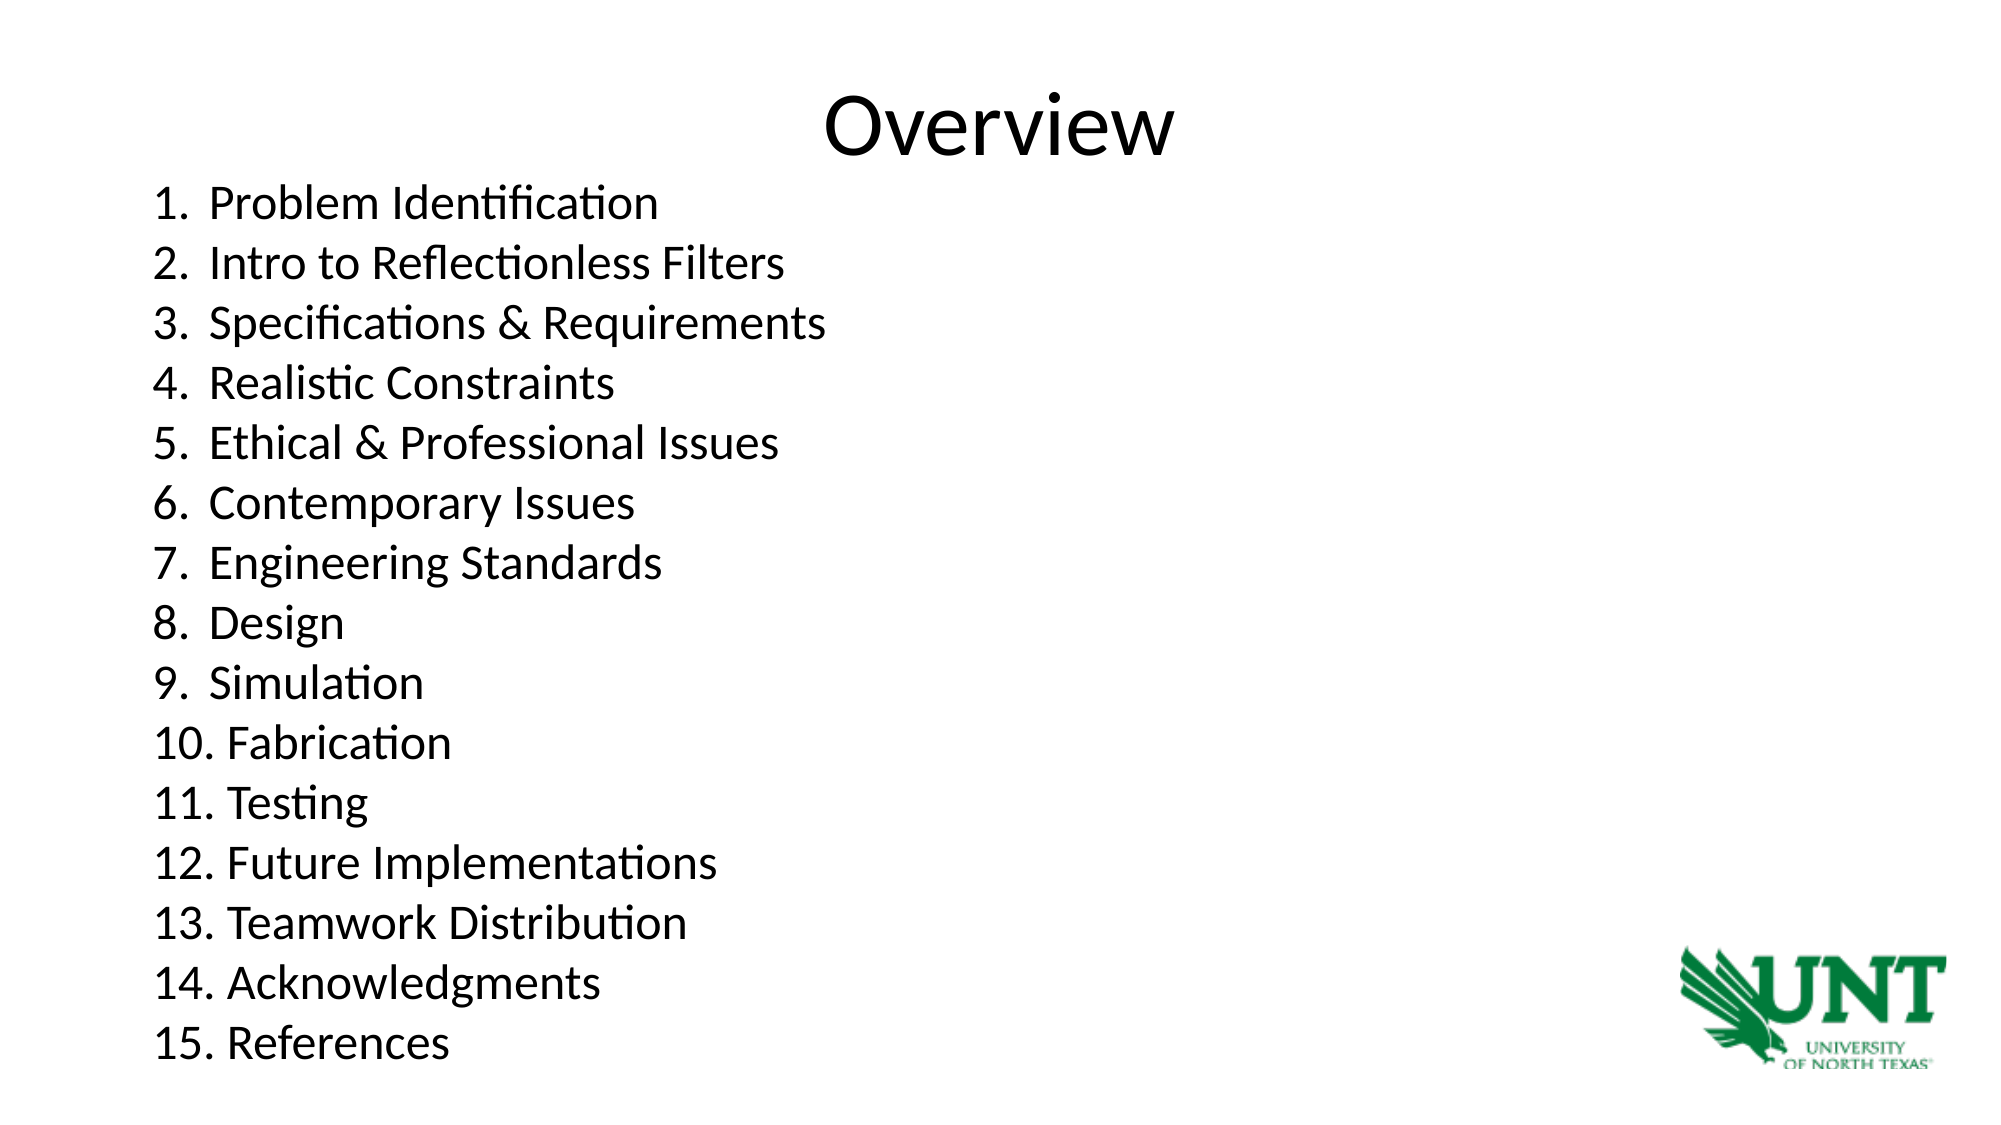

Overview
Problem Identification
Intro to Reflectionless Filters
Specifications & Requirements
Realistic Constraints
Ethical & Professional Issues
Contemporary Issues
Engineering Standards
Design
Simulation
 Fabrication
 Testing
 Future Implementations
 Teamwork Distribution
 Acknowledgments
 References